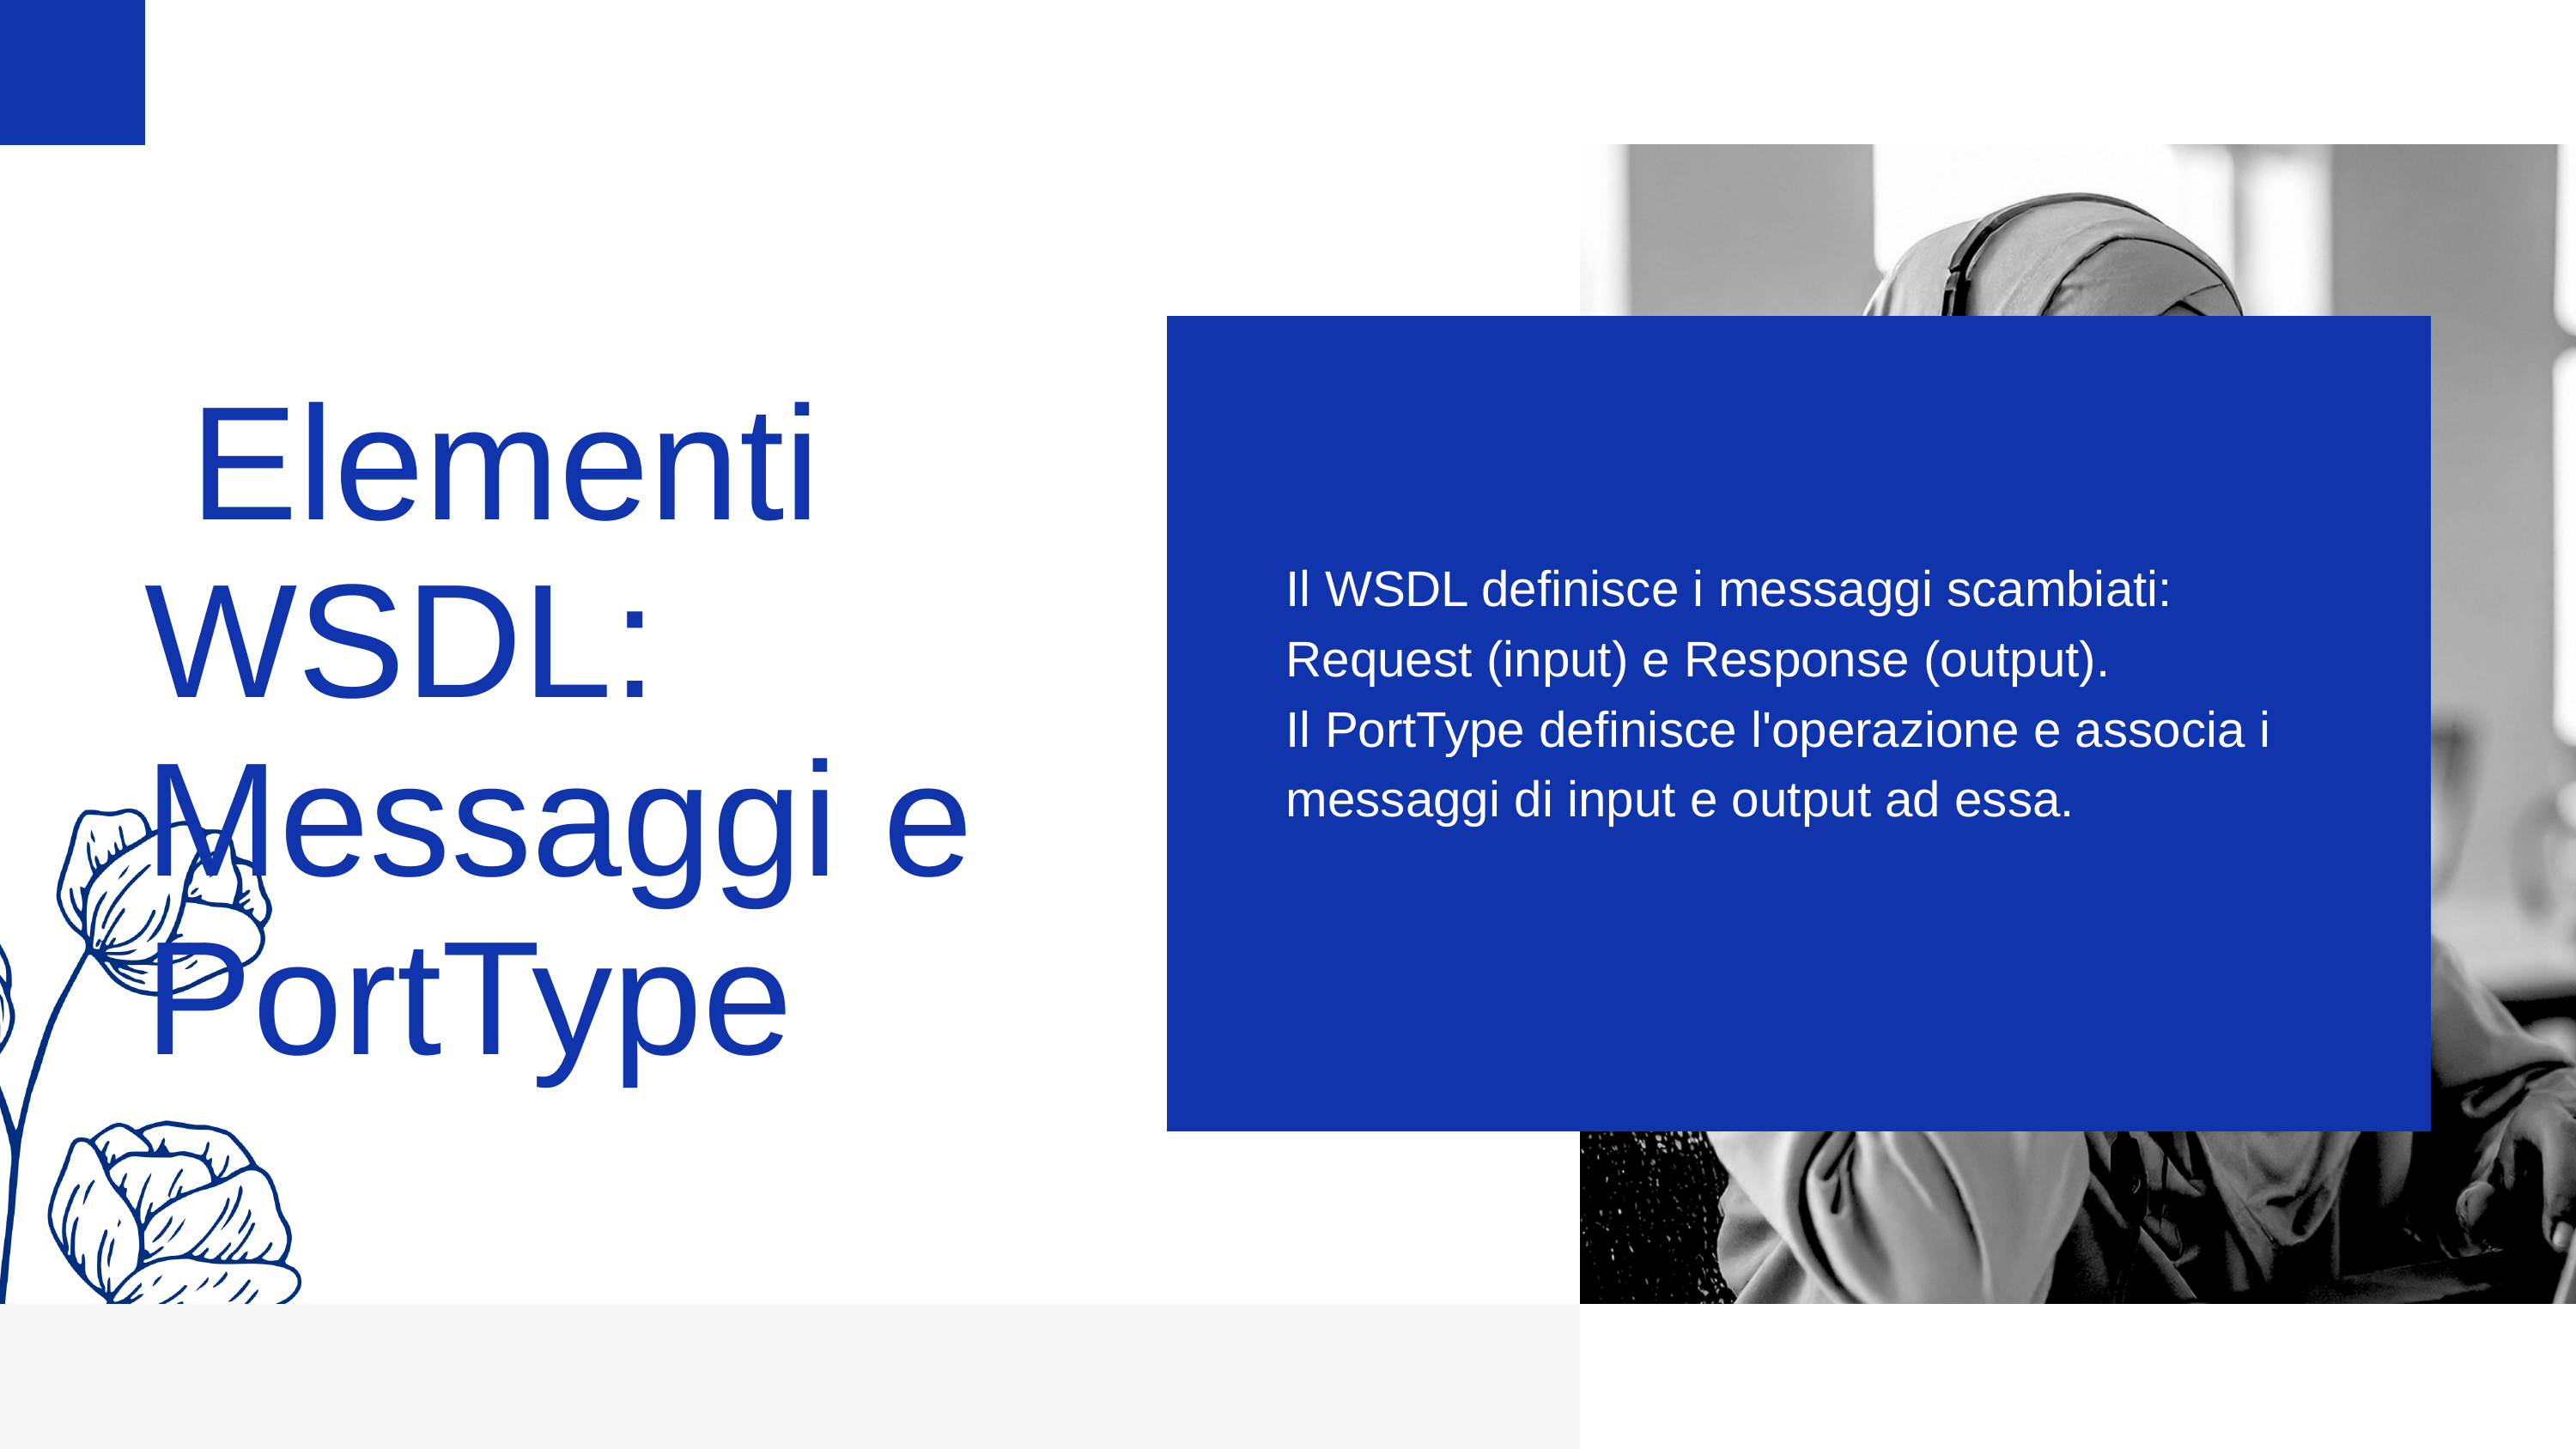

Elementi WSDL: Messaggi e PortType
Il WSDL definisce i messaggi scambiati: Request (input) e Response (output).
Il PortType definisce l'operazione e associa i messaggi di input e output ad essa.